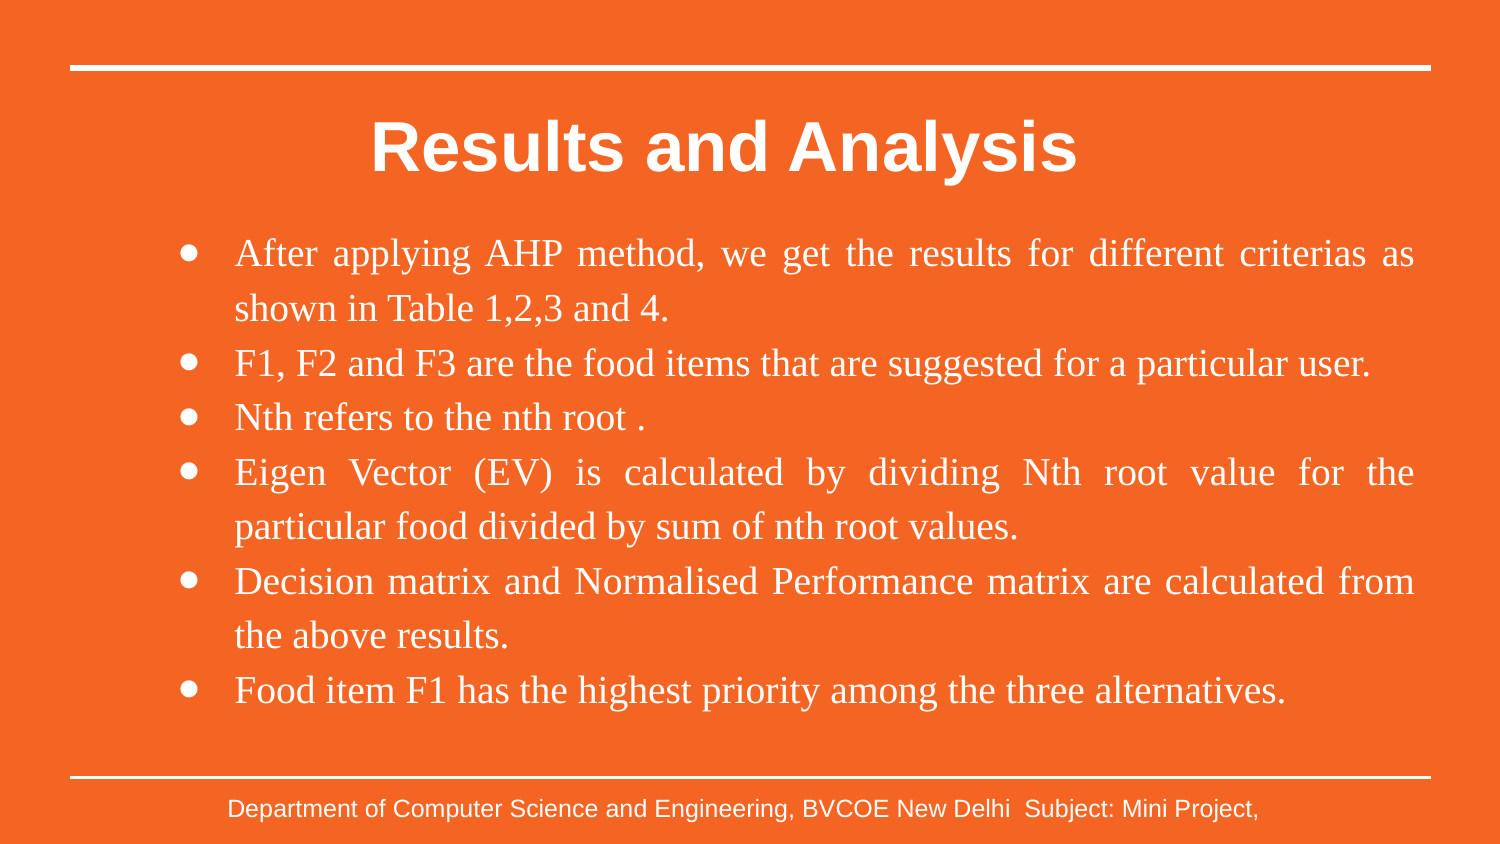

# Results and Analysis
After applying AHP method, we get the results for different criterias as shown in Table 1,2,3 and 4.
F1, F2 and F3 are the food items that are suggested for a particular user.
Nth refers to the nth root .
Eigen Vector (EV) is calculated by dividing Nth root value for the particular food divided by sum of nth root values.
Decision matrix and Normalised Performance matrix are calculated from the above results.
Food item F1 has the highest priority among the three alternatives.
Department of Computer Science and Engineering, BVCOE New Delhi  Subject: Mini Project,